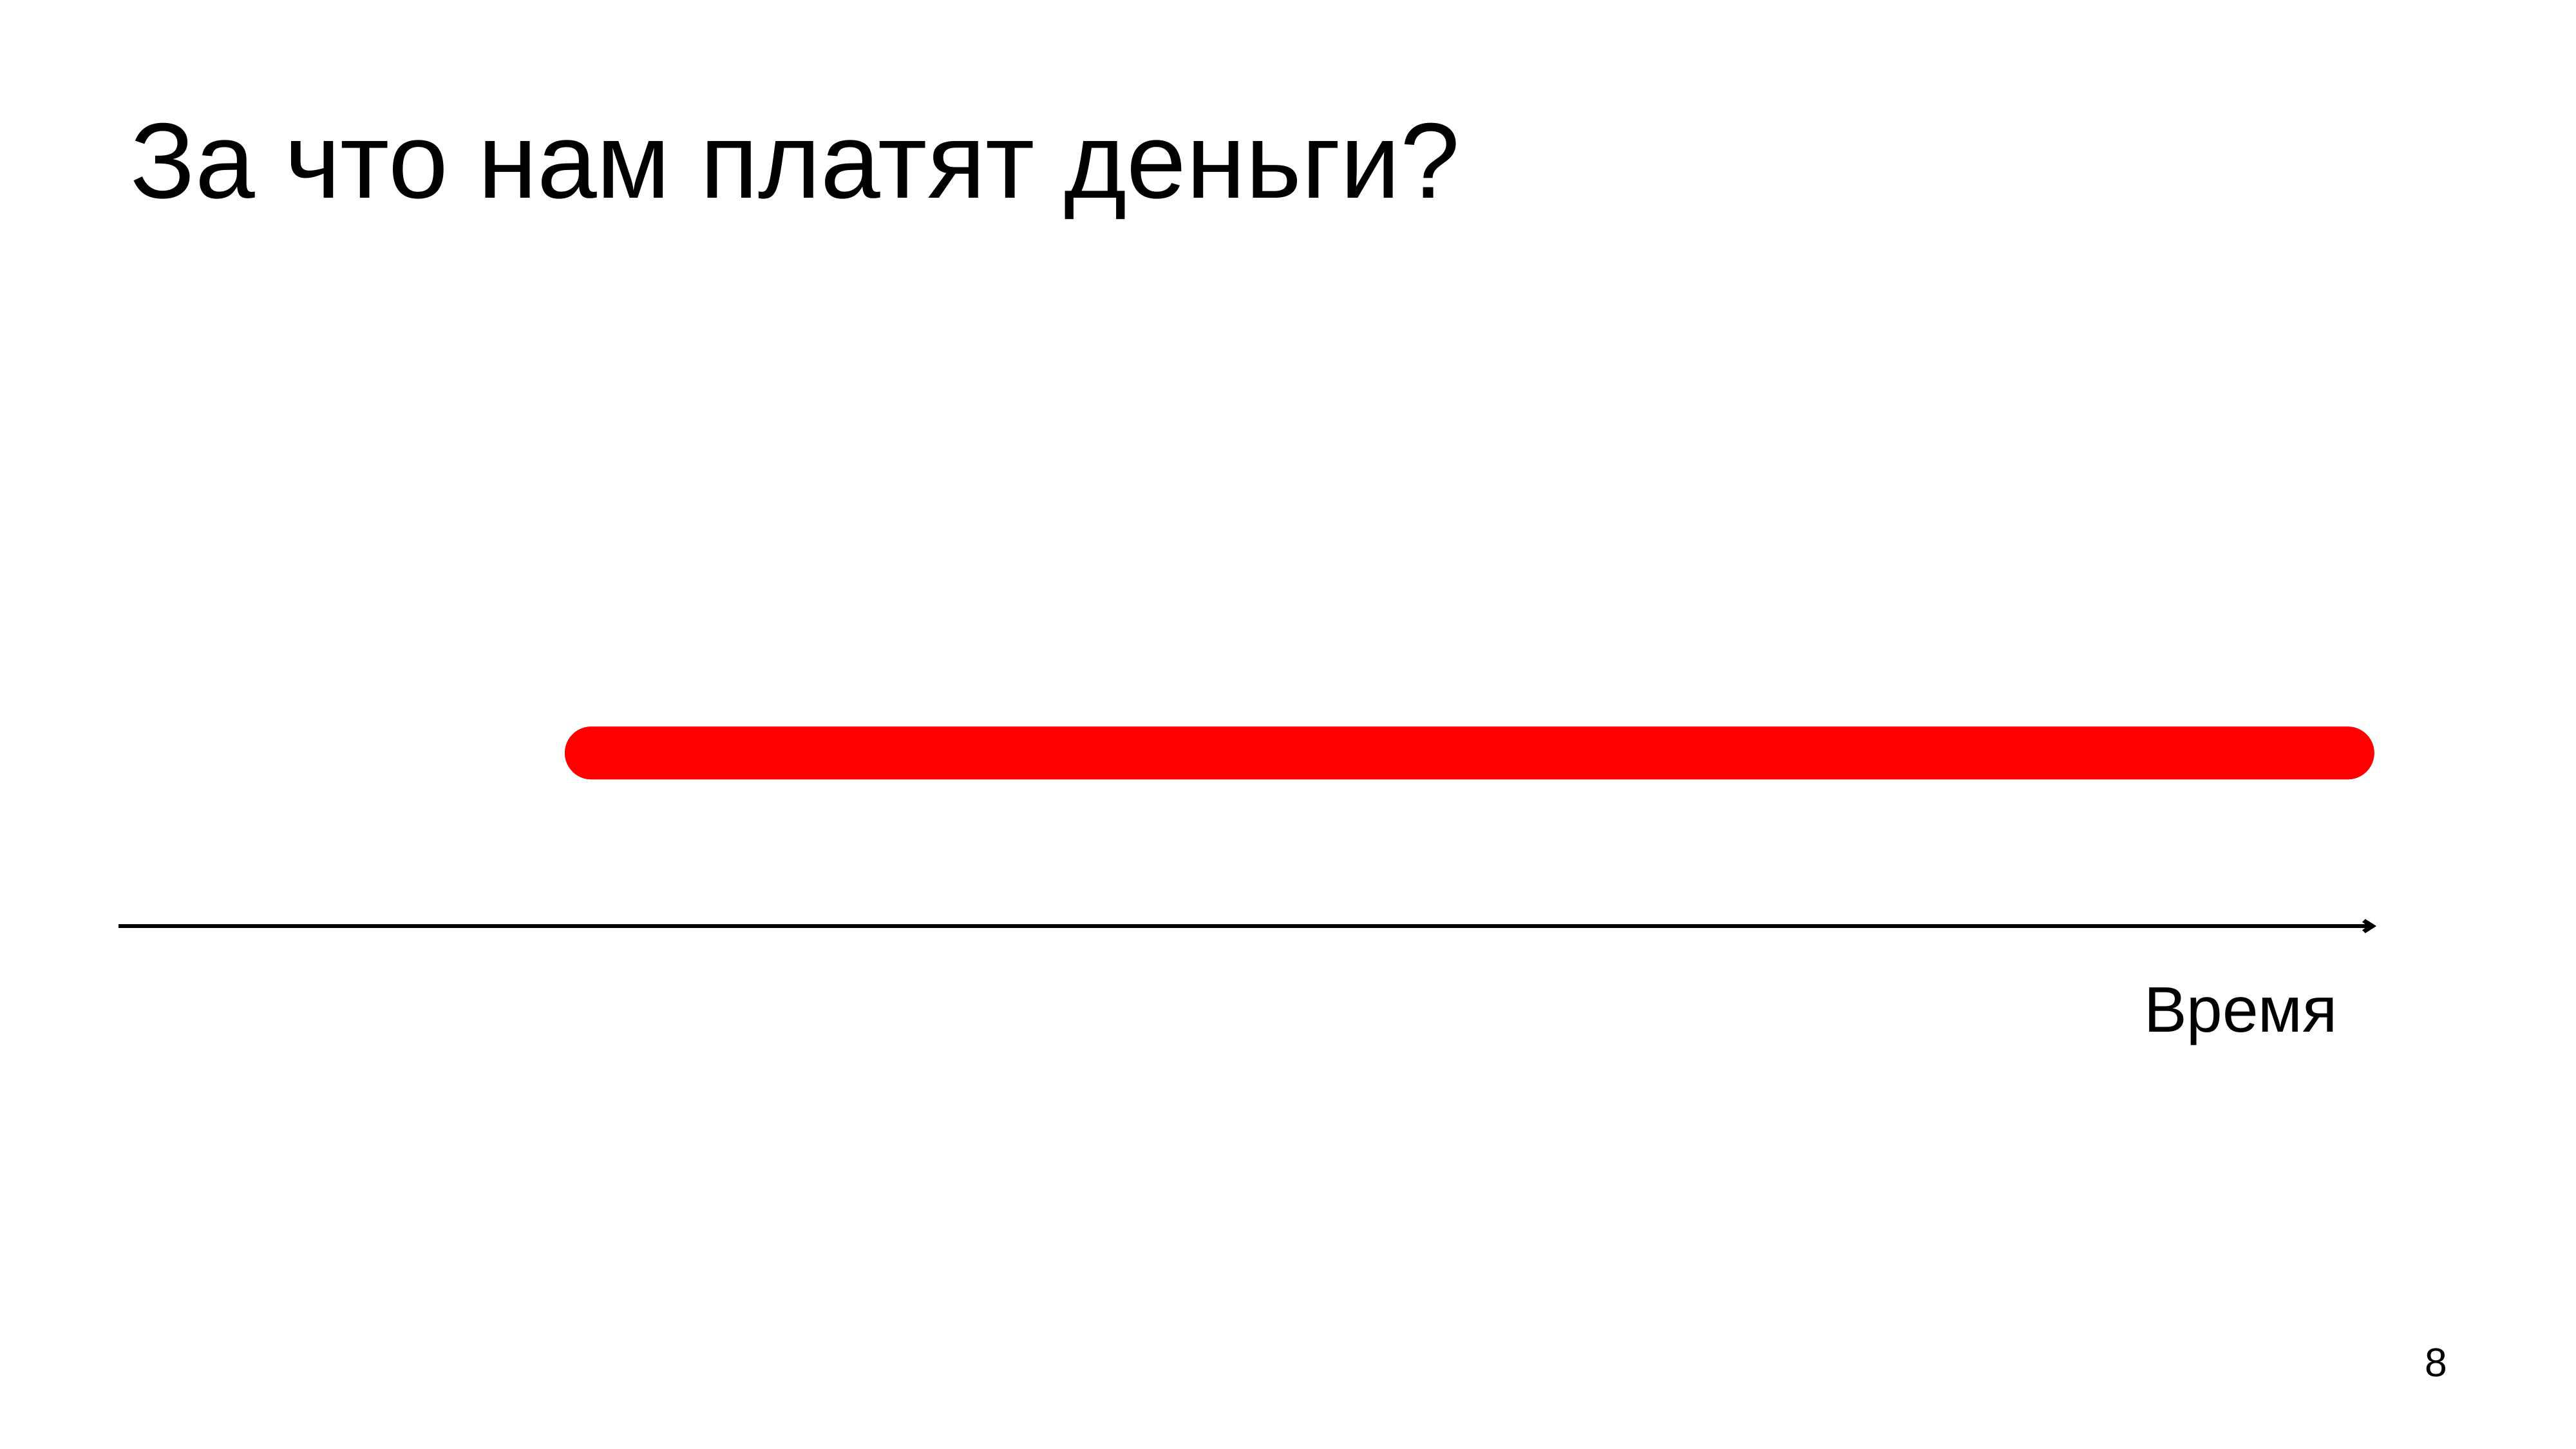

# За что нам платят деньги?

Время

8